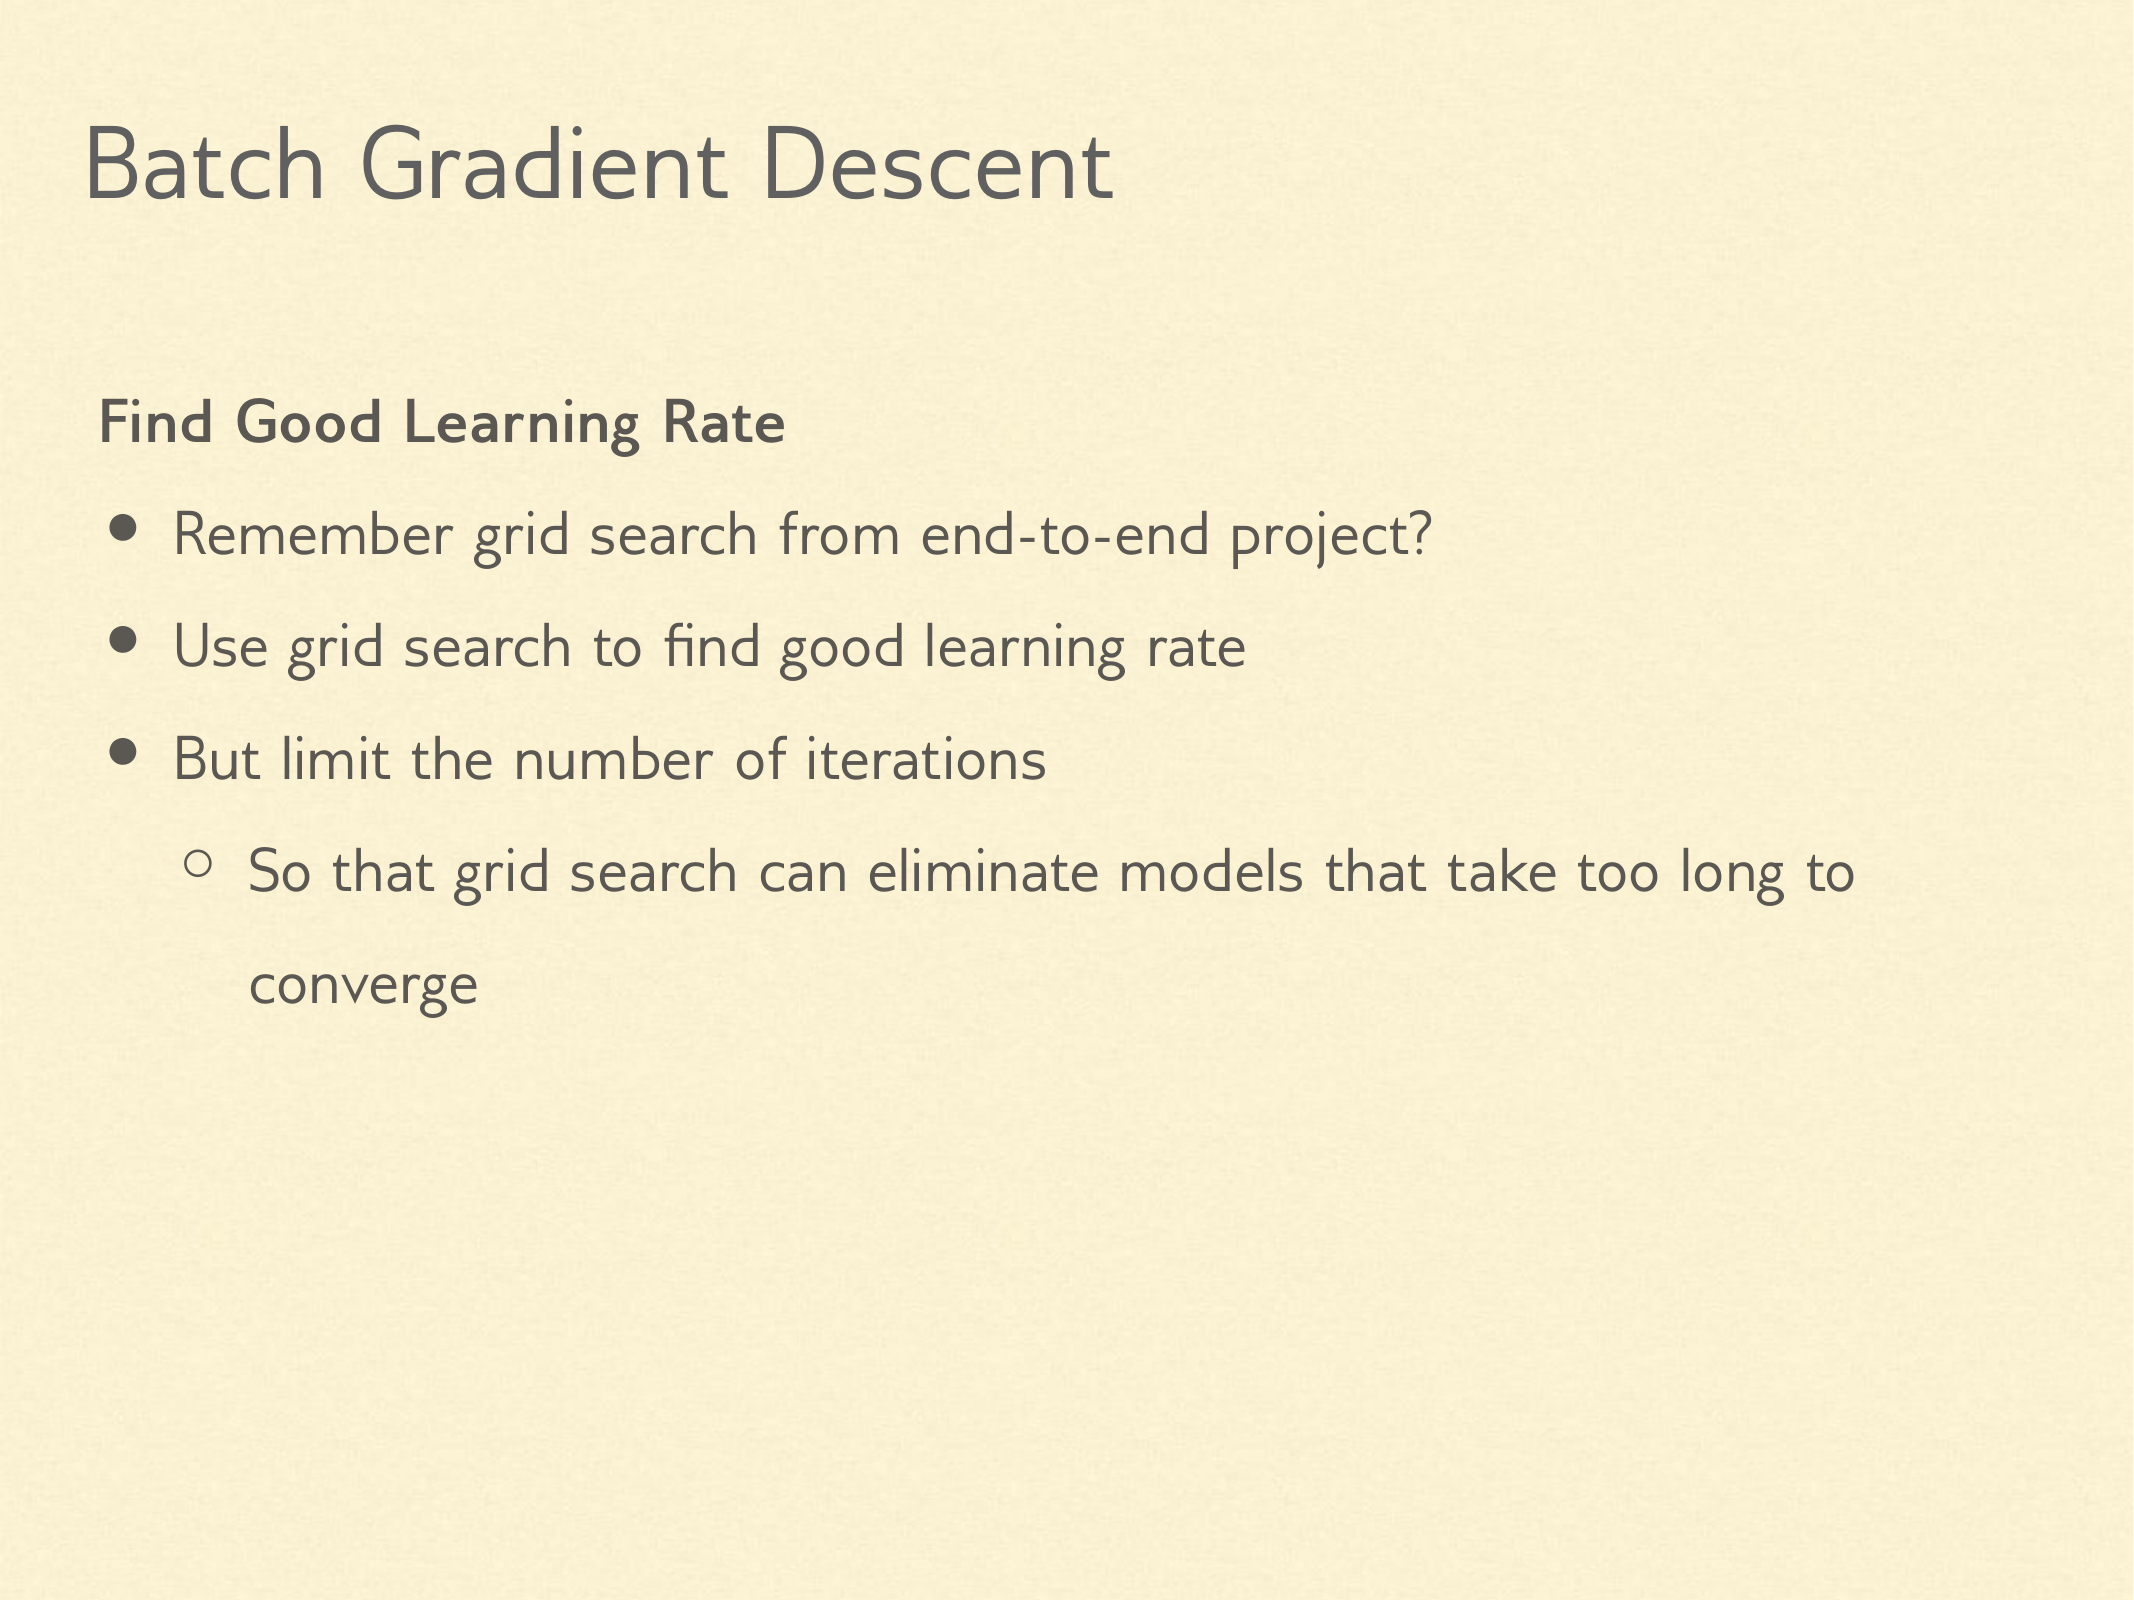

Batch Gradient Descent
Find Good Learning Rate
Remember grid search from end-to-end project?
Use grid search to find good learning rate
But limit the number of iterations
So that grid search can eliminate models that take too long to converge